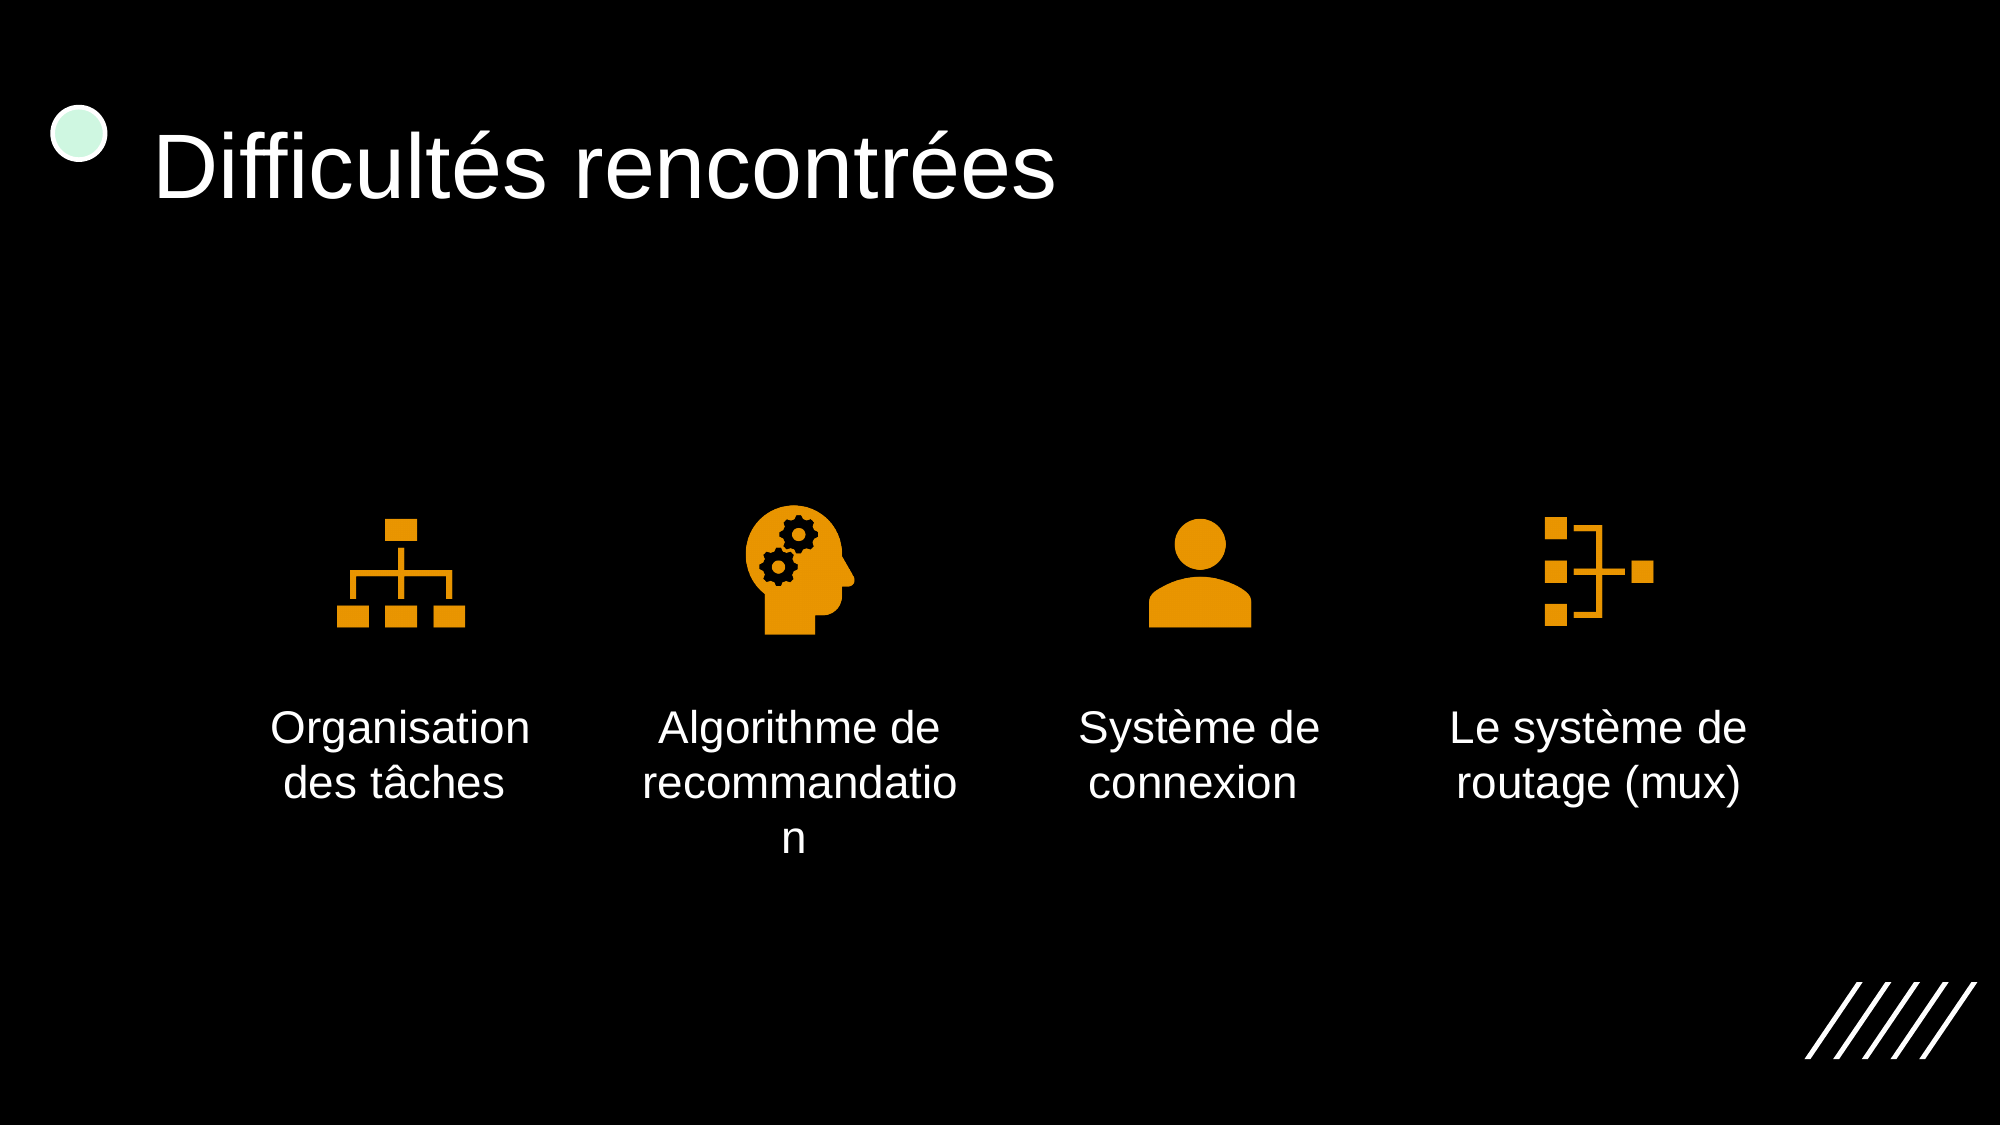

# Difficultés rencontrées
Organisation des tâches
Algorithme de recommandation
Système de connexion
Le système de routage (mux)